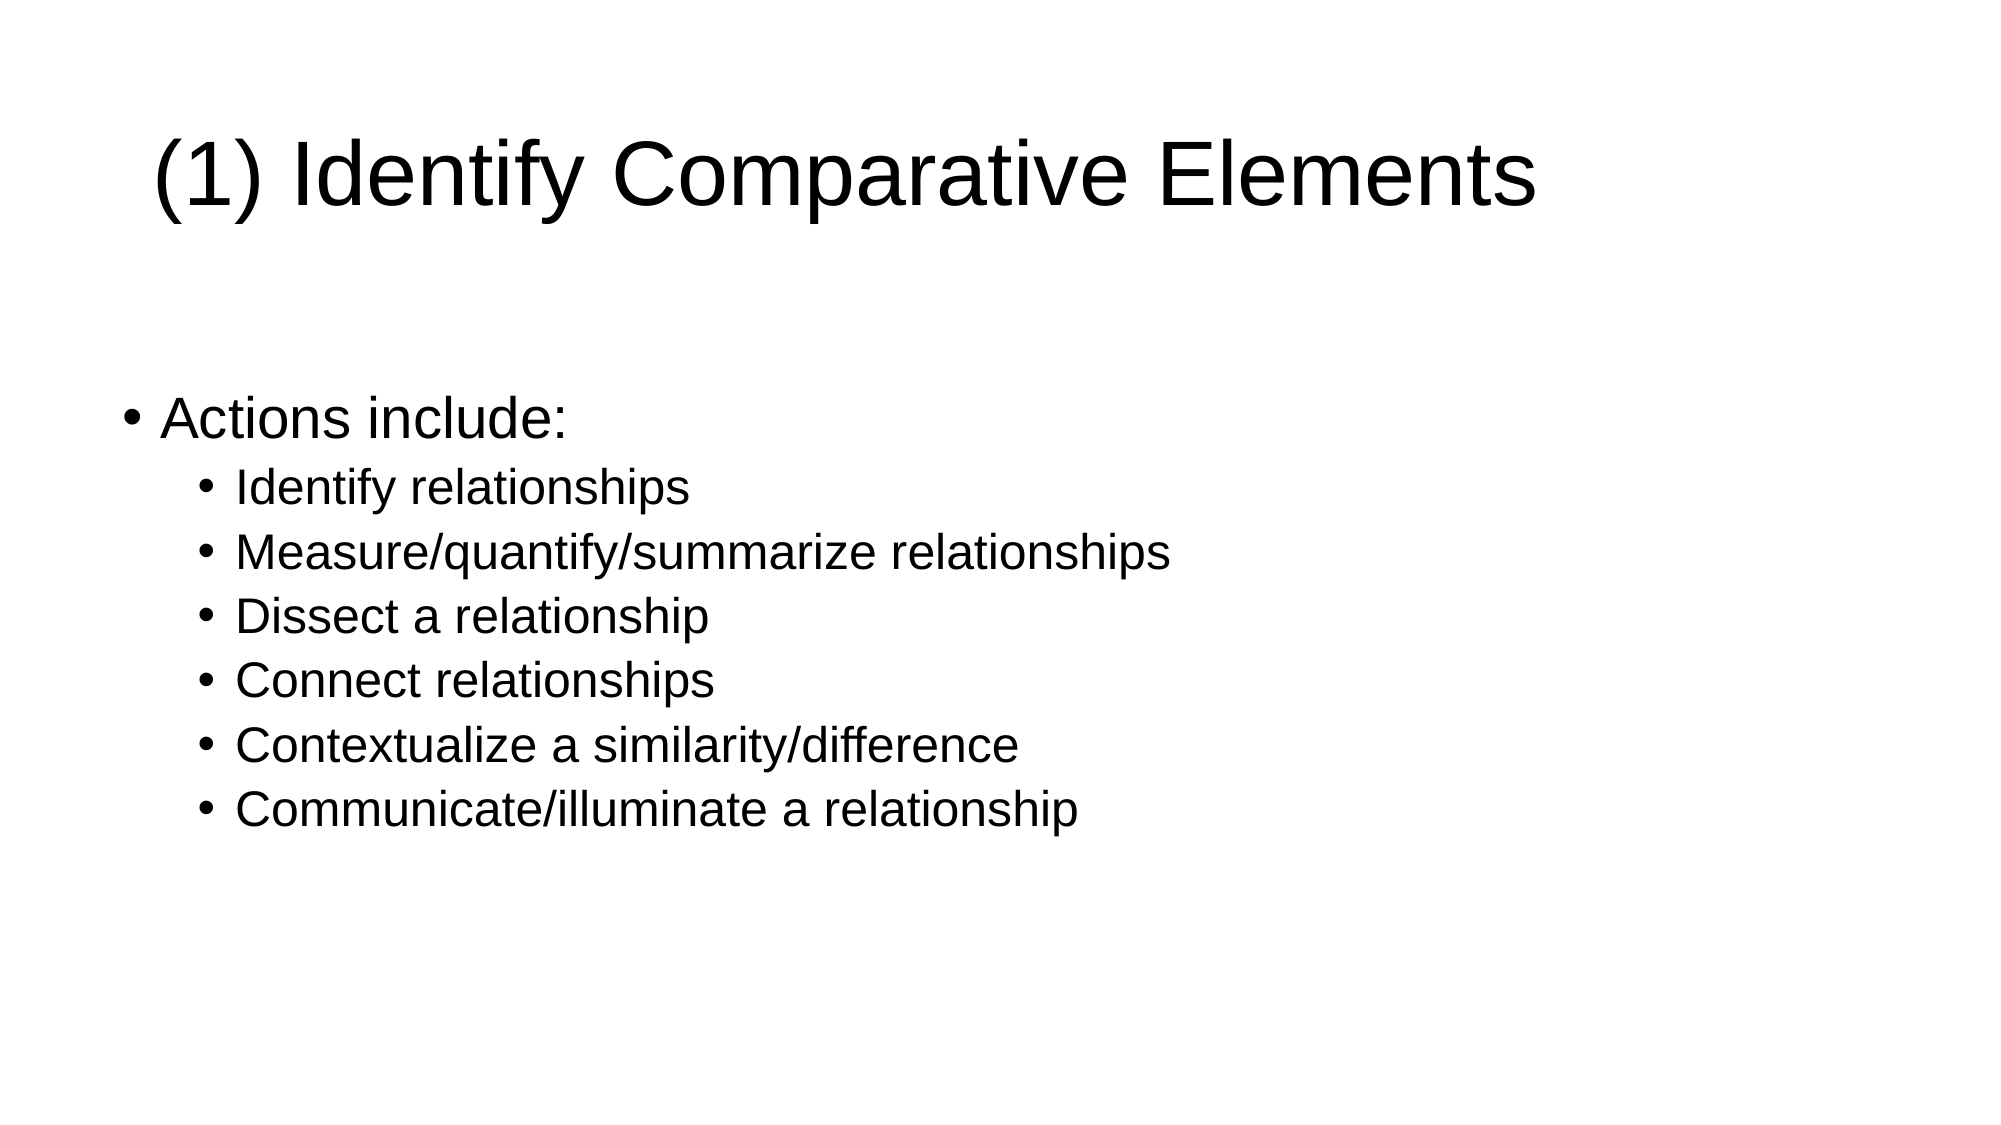

# (1) Identify Comparative Elements
Actions include:
Identify relationships
Measure/quantify/summarize relationships
Dissect a relationship
Connect relationships
Contextualize a similarity/difference
Communicate/illuminate a relationship